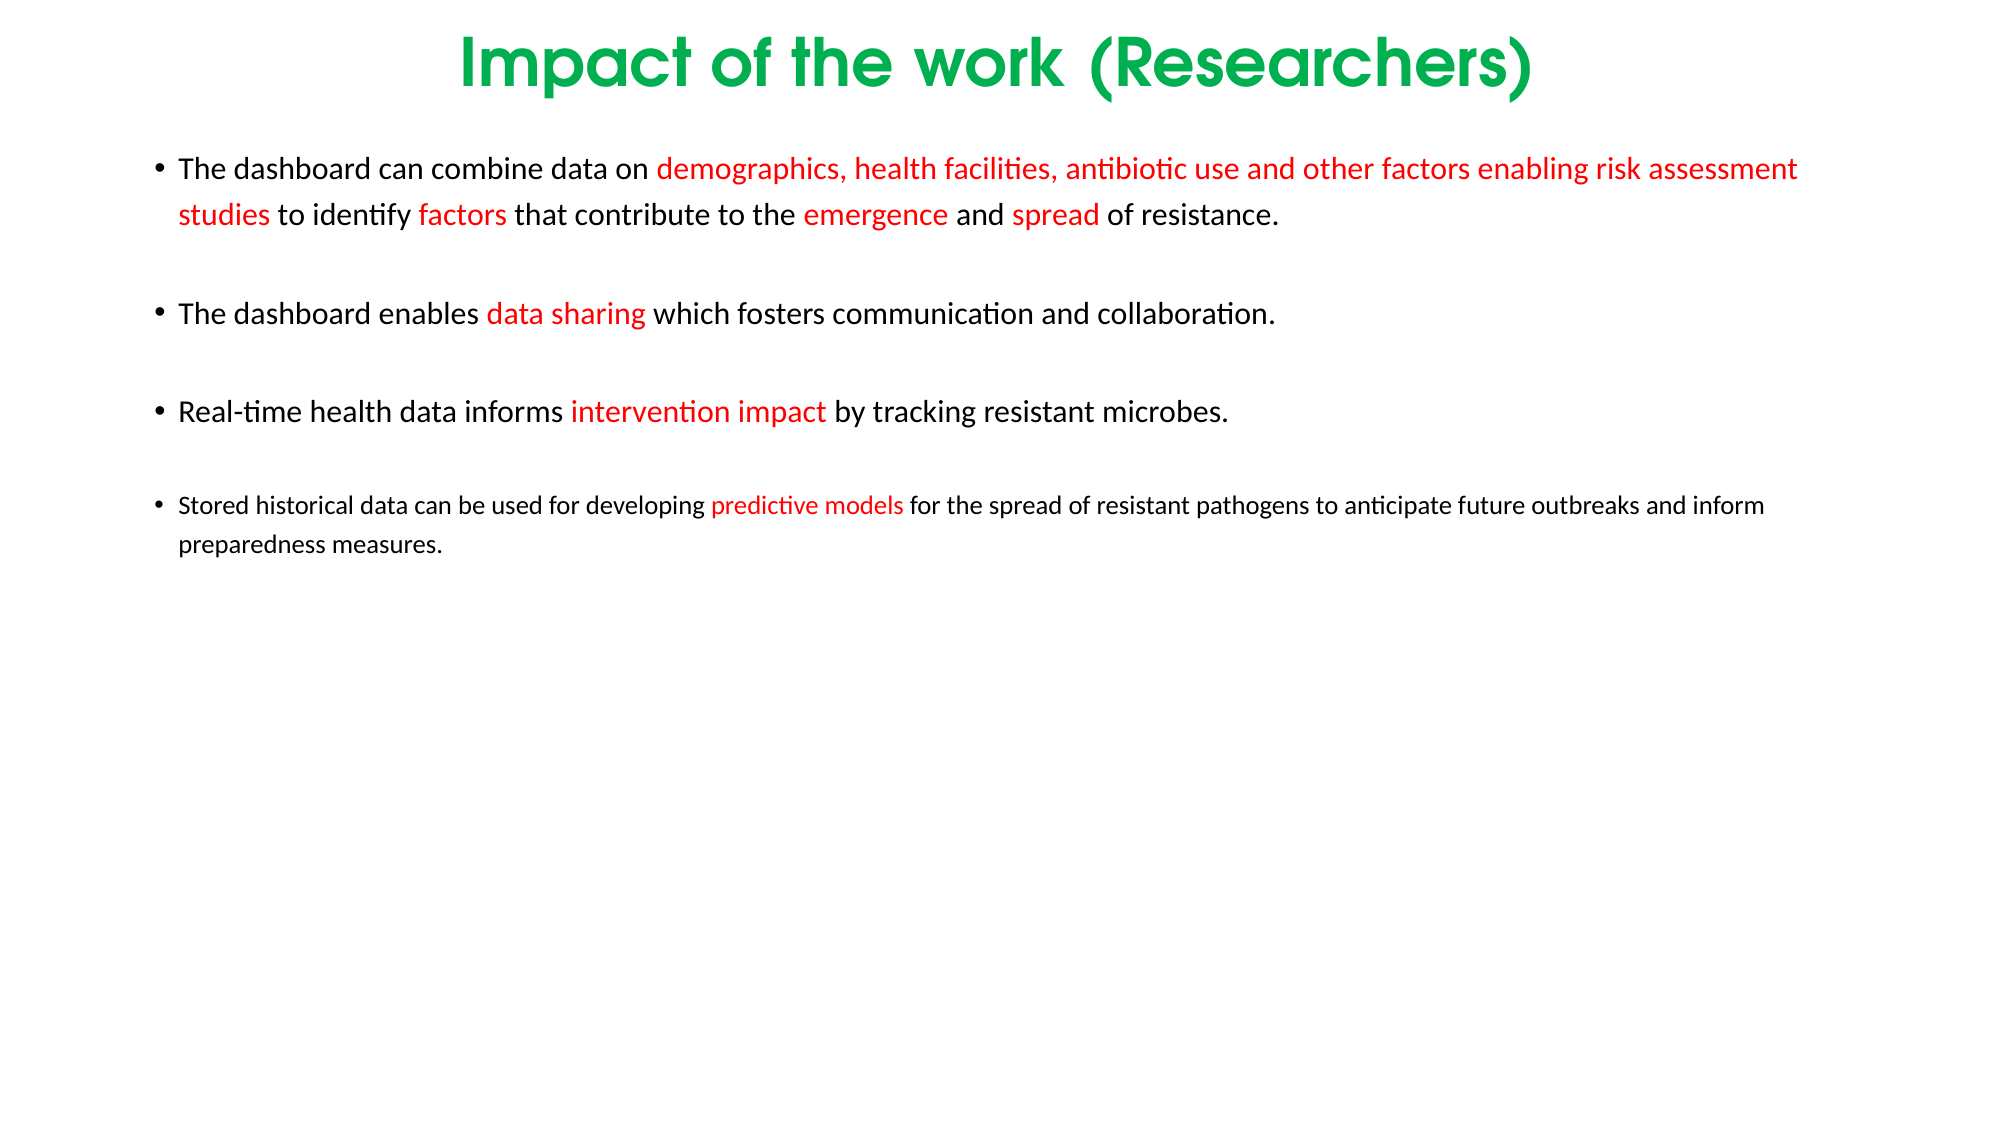

Impact of the work (Researchers)
The dashboard can combine data on demographics, health facilities, antibiotic use and other factors enabling risk assessment studies to identify factors that contribute to the emergence and spread of resistance.

The dashboard enables data sharing which fosters communication and collaboration.

Real-time health data informs intervention impact by tracking resistant microbes.

Stored historical data can be used for developing predictive models for the spread of resistant pathogens to anticipate future outbreaks and inform preparedness measures.